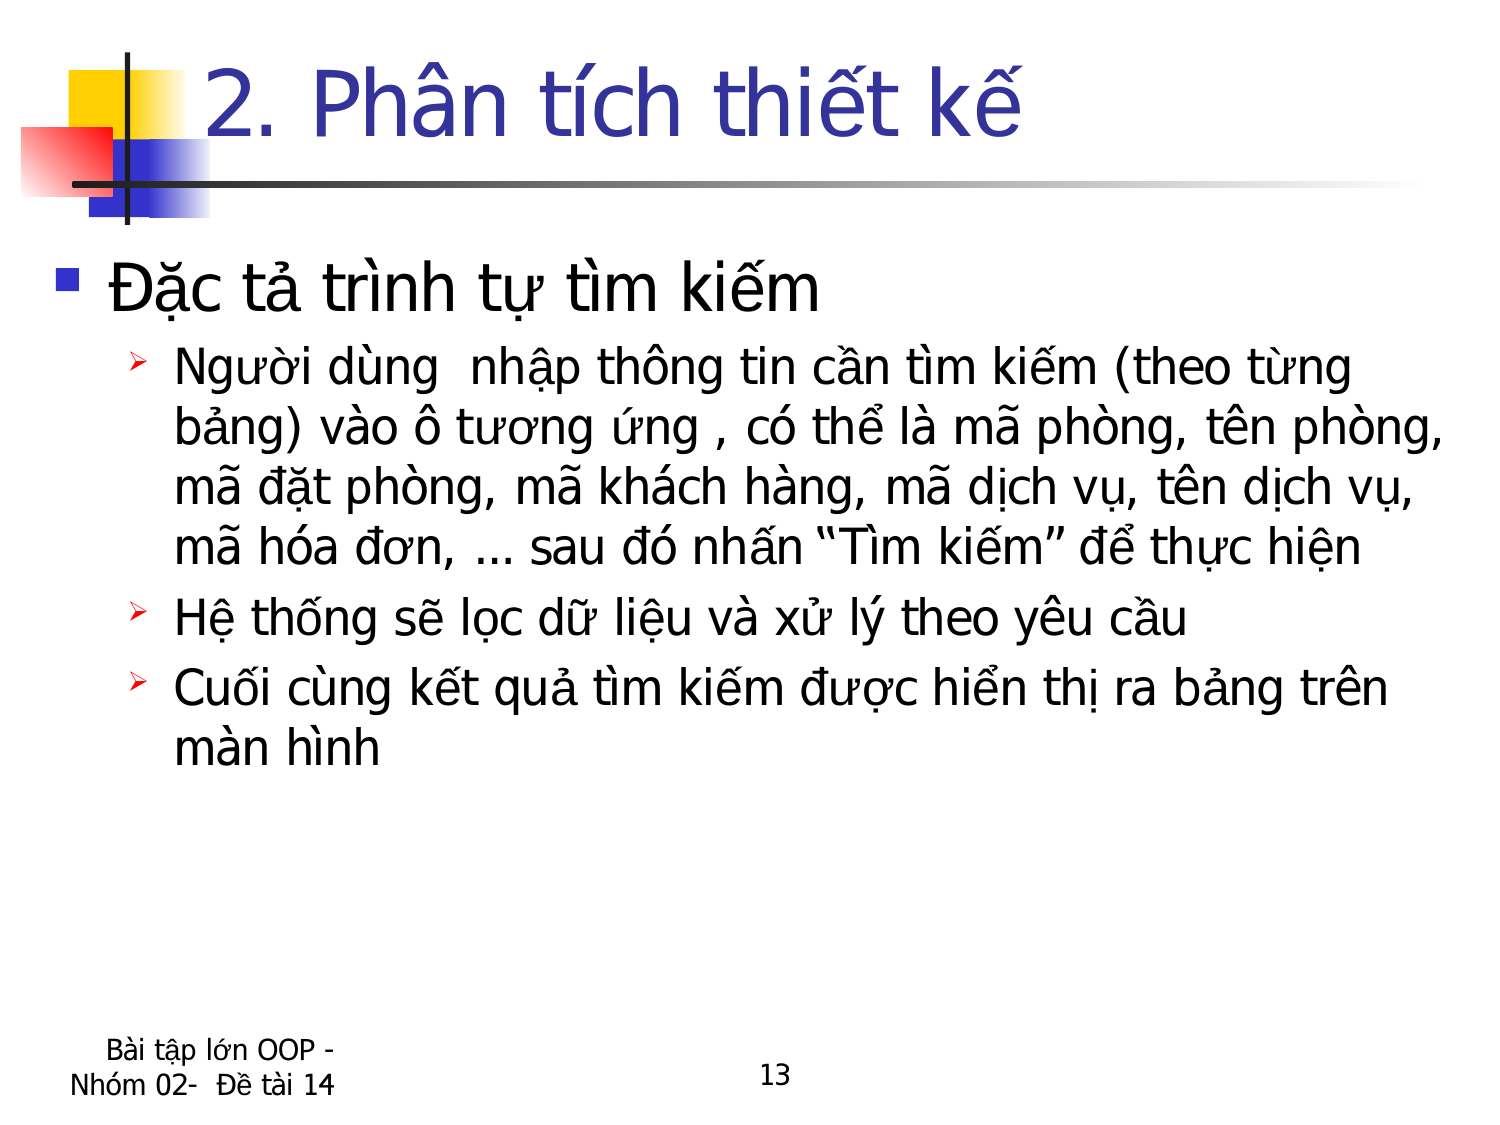

# 2. Phân tích thiết kế
Đặc tả trình tự tìm kiếm
Người dùng  nhập thông tin cần tìm kiếm (theo từng bảng) vào ô tương ứng , có thể là mã phòng, tên phòng, mã đặt phòng, mã khách hàng, mã dịch vụ, tên dịch vụ, mã hóa đơn, … sau đó nhấn “Tìm kiếm” để thực hiện
Hệ thống sẽ lọc dữ liệu và xử lý theo yêu cầu
Cuối cùng kết quả tìm kiếm được hiển thị ra bảng trên màn hình

Bài tập lớn OOP - Nhóm 02-  Đề tài 14
13